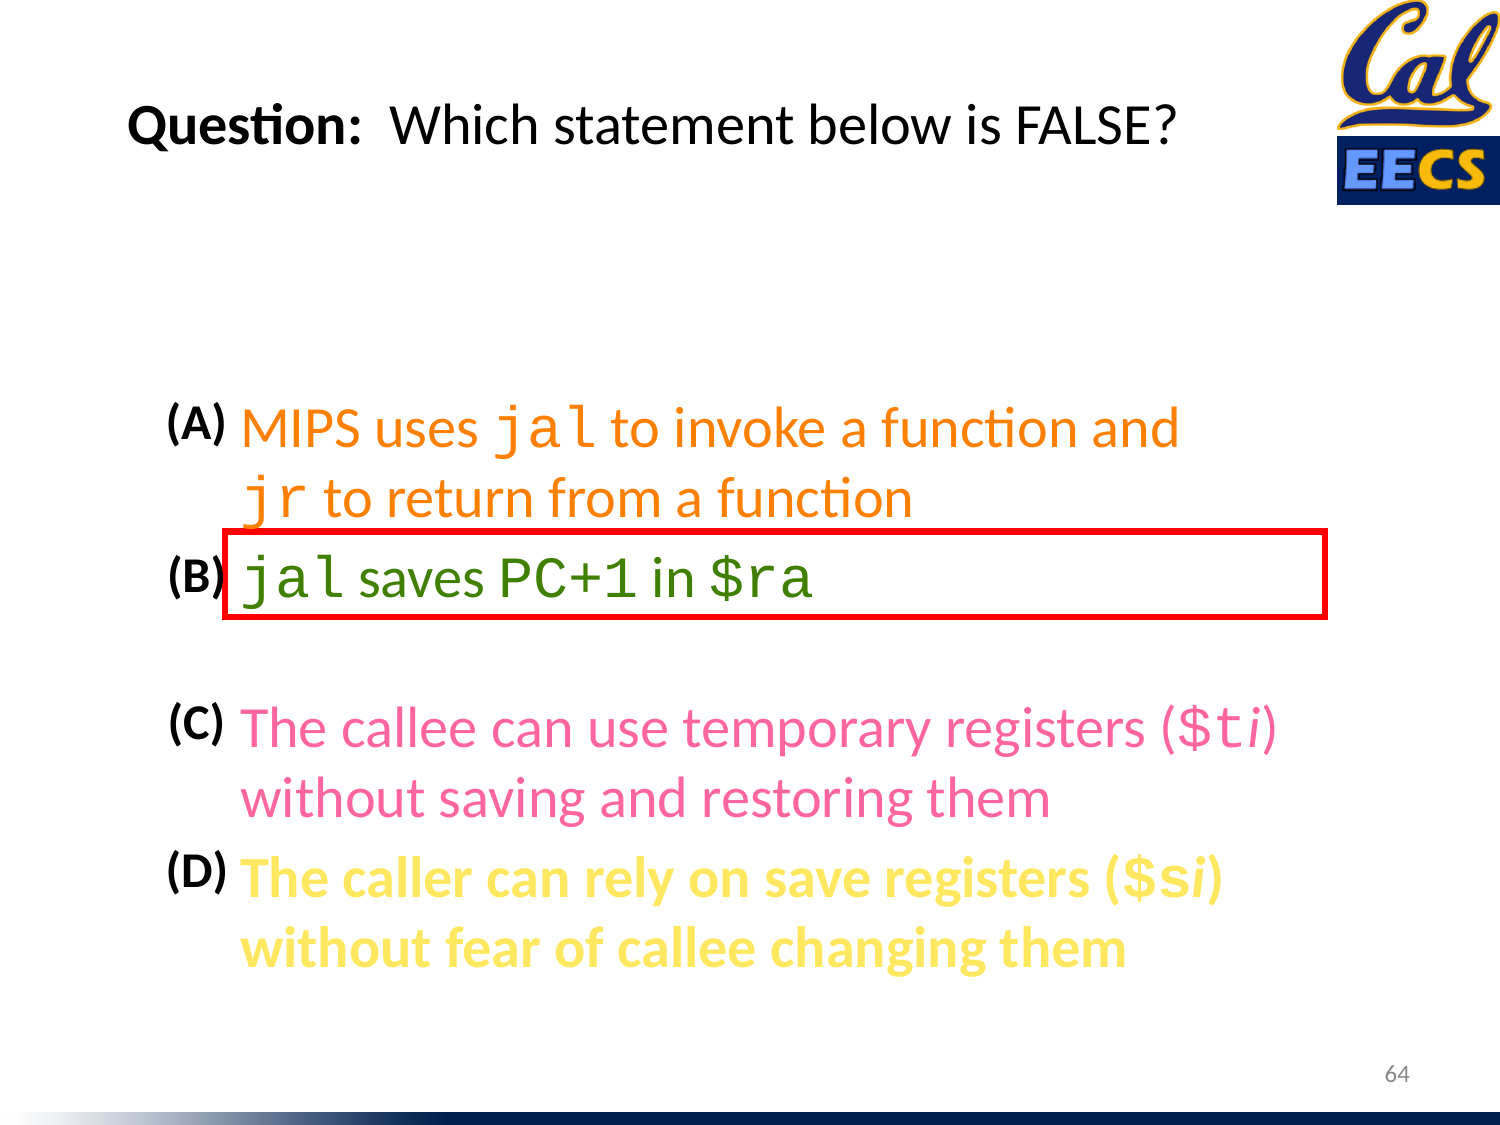

Question:  Which statement below is FALSE?
MIPS uses jal to invoke a function and
jr to return from a function
(A)
jal saves PC+1 in $ra
(B)

The callee can use temporary registers ($ti) without saving and restoring them
(C)
(D)
The caller can rely on save registers ($si) without fear of callee changing them
64